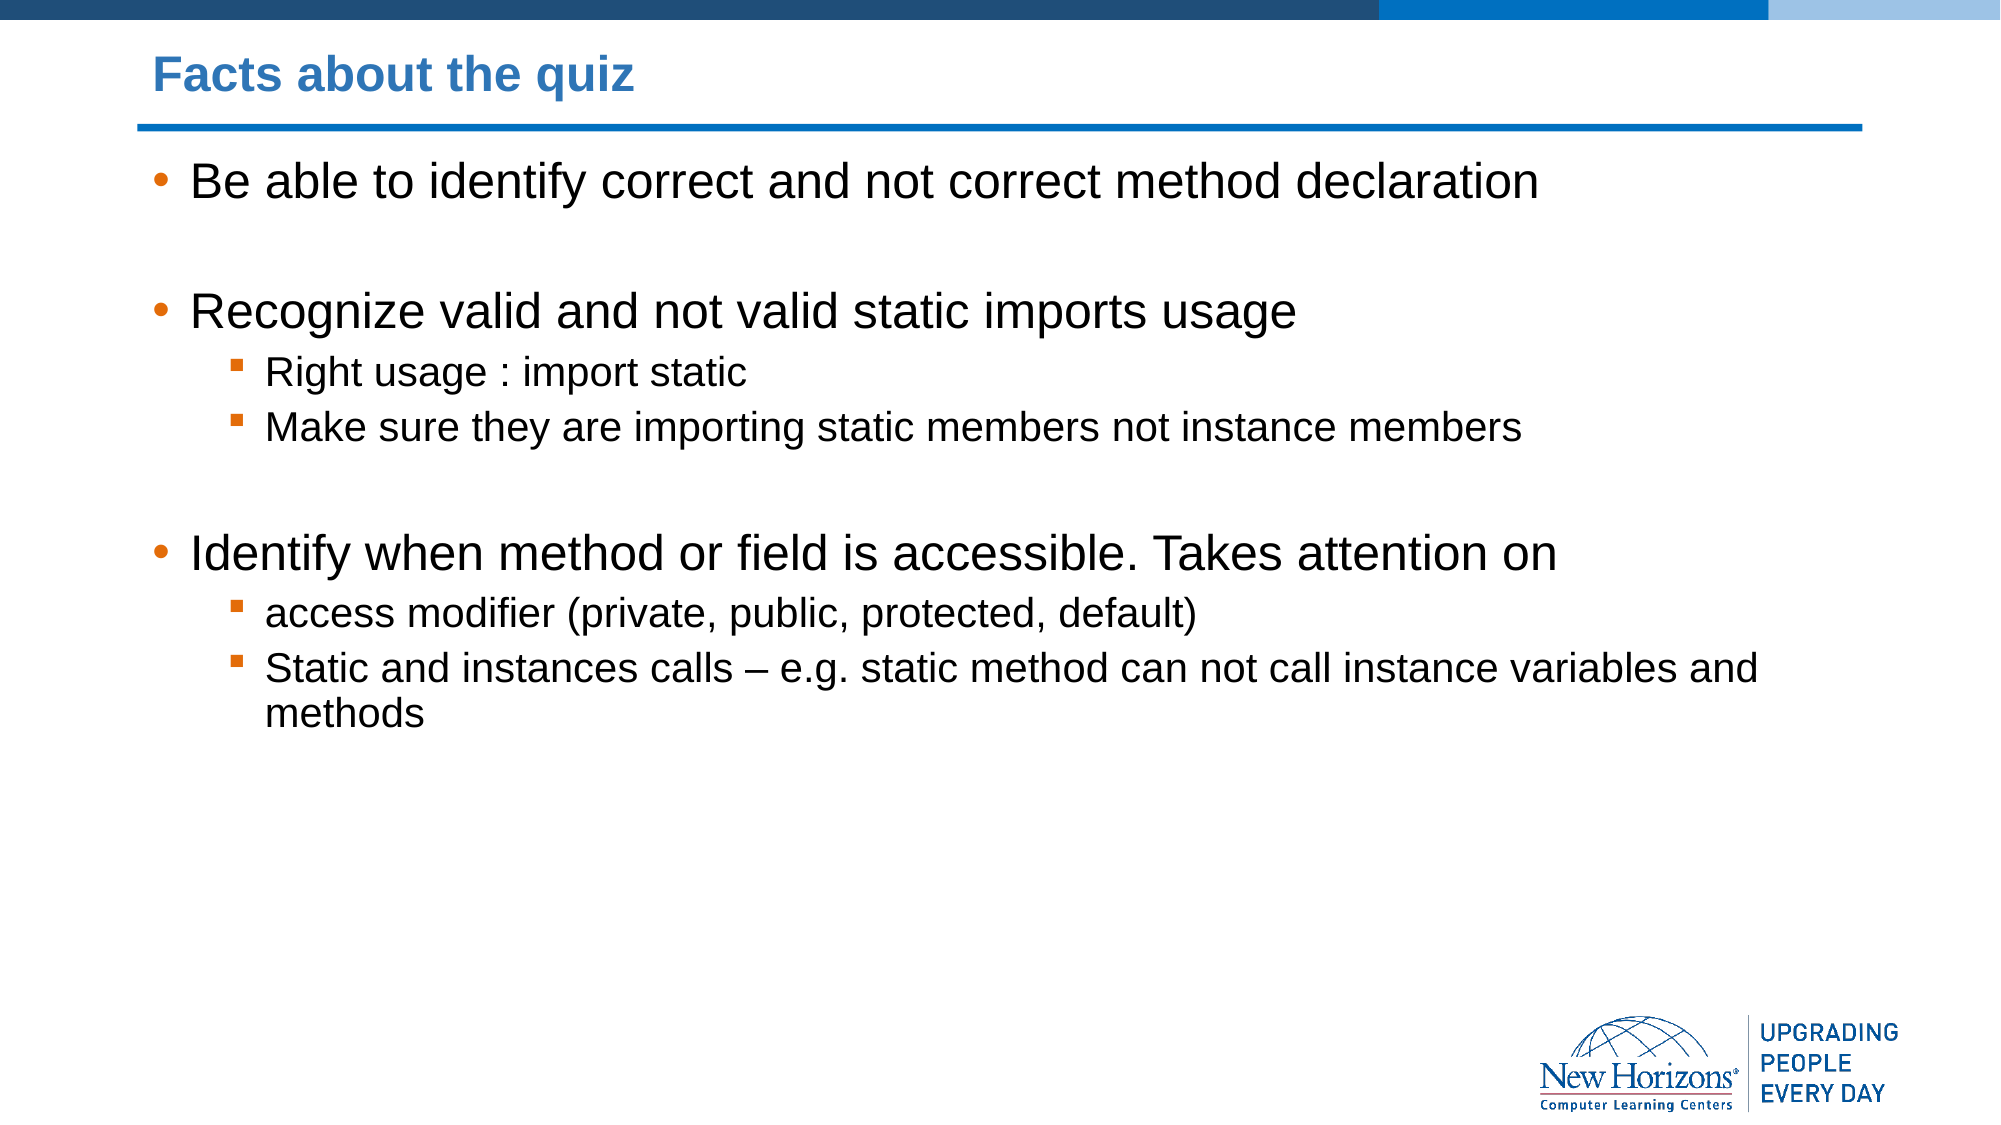

# Facts about the quiz
Be able to identify correct and not correct method declaration

Recognize valid and not valid static imports usage
Right usage : import static
Make sure they are importing static members not instance members

Identify when method or field is accessible. Takes attention on
access modifier (private, public, protected, default)
Static and instances calls – e.g. static method can not call instance variables and methods